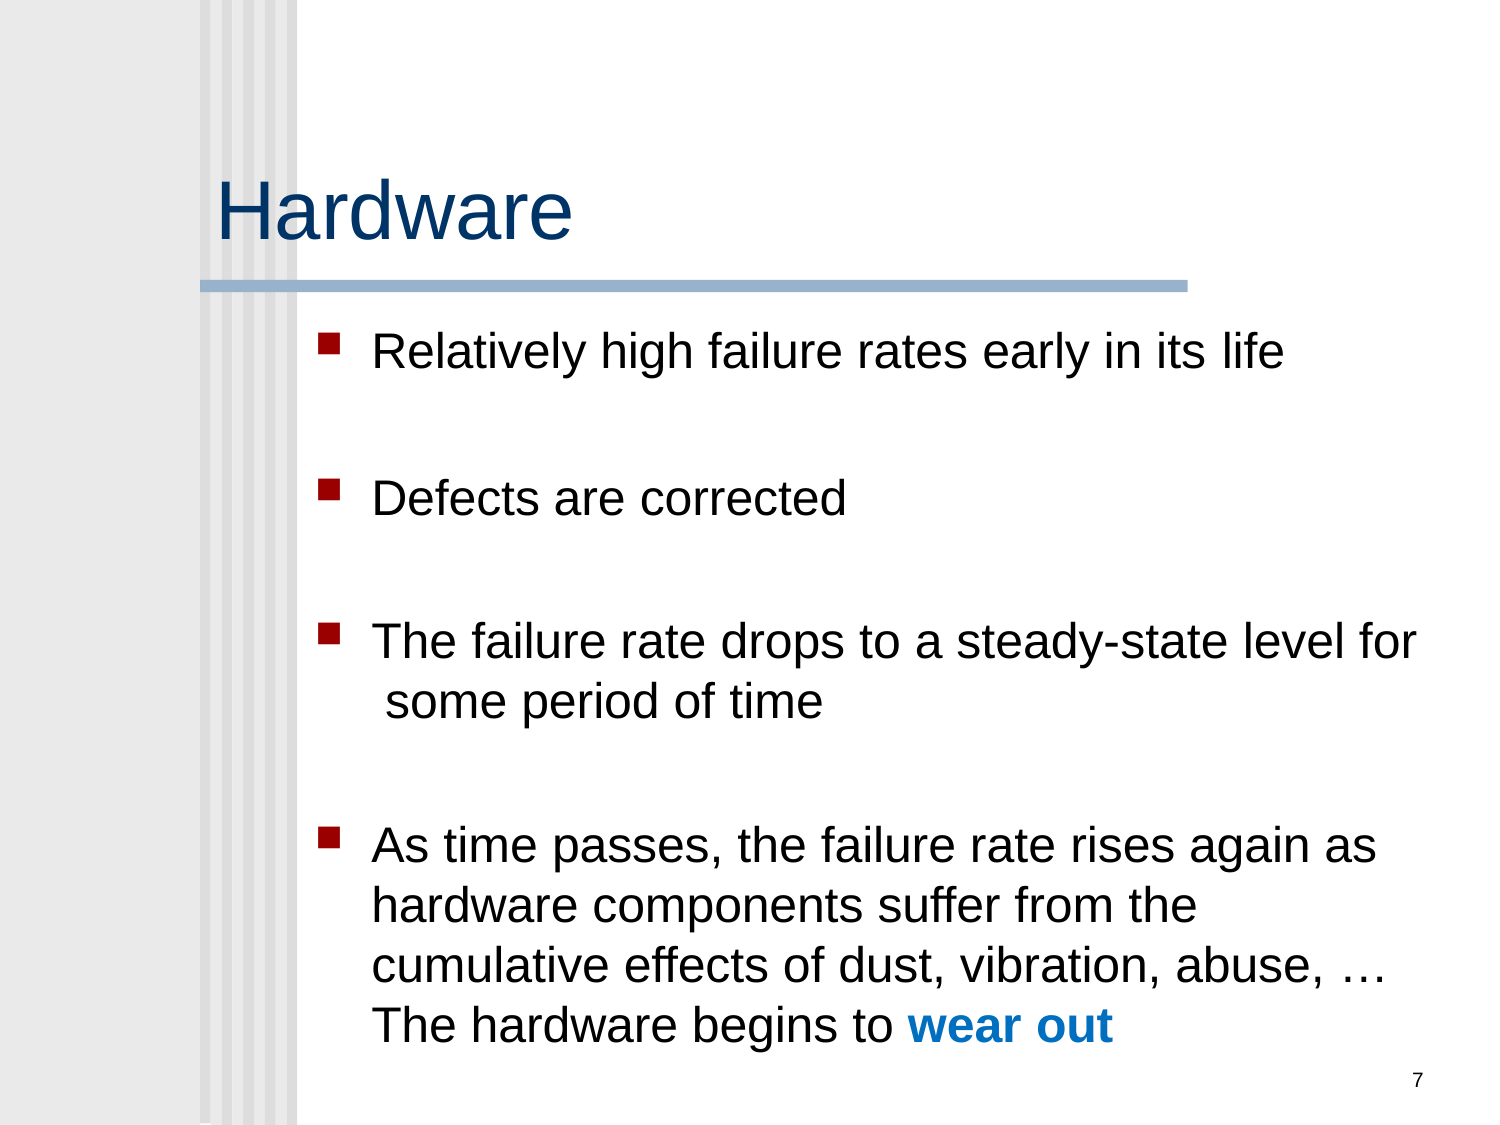

# Hardware
Relatively high failure rates early in its life

Defects are corrected

The failure rate drops to a steady-state level for  some period of time

As time passes, the failure rate rises again as  hardware components suffer from the  cumulative effects of dust, vibration, abuse, …
The hardware begins to wear out
7